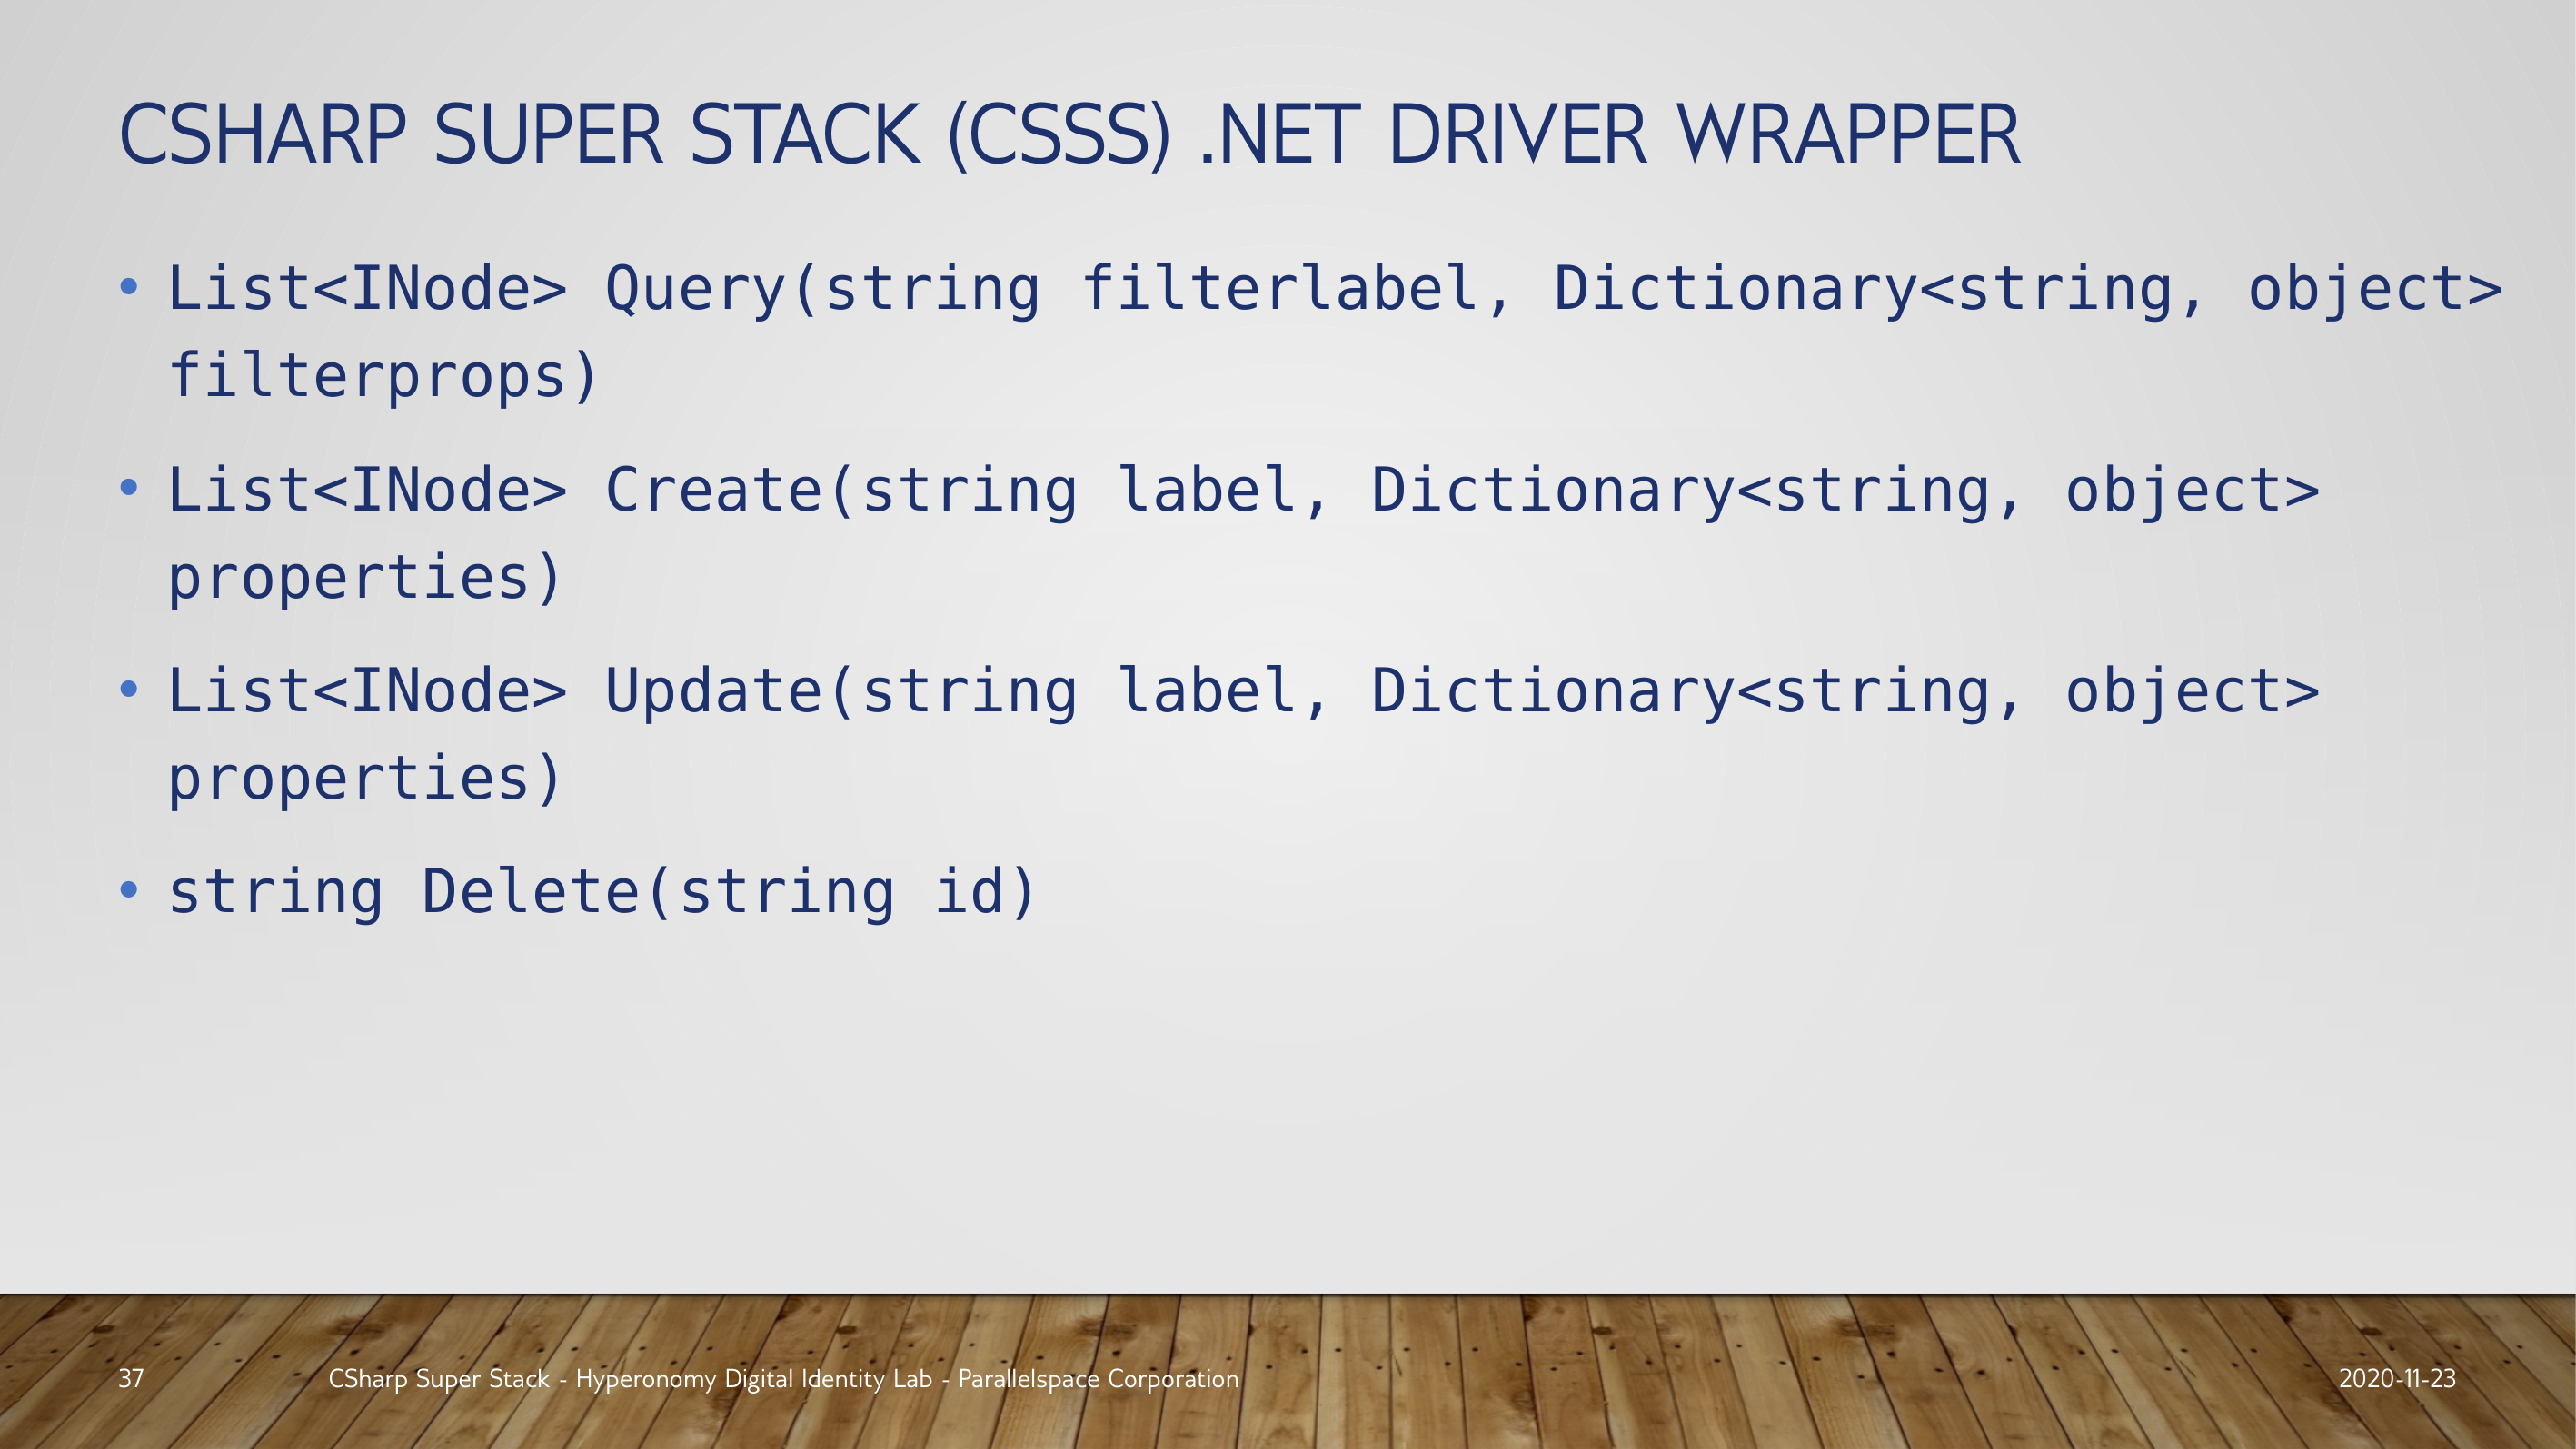

# Csharp Super Stack (CSSS) .NET Driver WRAPPER
List<INode> Query(string filterlabel, Dictionary<string, object> filterprops)
List<INode> Create(string label, Dictionary<string, object> properties)
List<INode> Update(string label, Dictionary<string, object> properties)
string Delete(string id)
37
2020-11-23
CSharp Super Stack - Hyperonomy Digital Identity Lab - Parallelspace Corporation